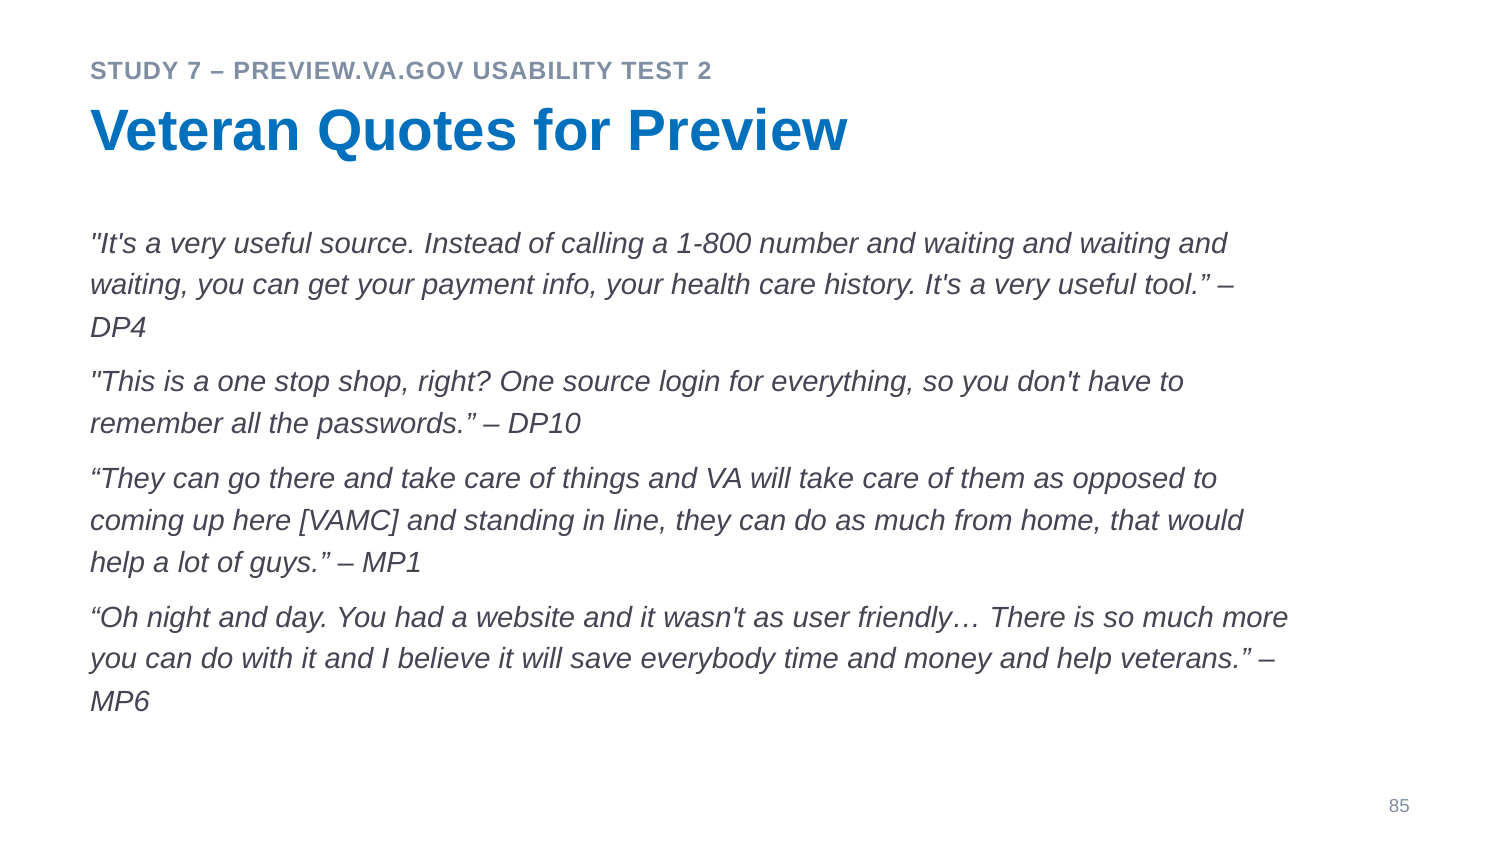

Study 7 – Preview.va.gov Usability Test 2

# Veteran Quotes for Preview
"It's a very useful source. Instead of calling a 1-800 number and waiting and waiting and waiting, you can get your payment info, your health care history. It's a very useful tool.” – DP4
"This is a one stop shop, right? One source login for everything, so you don't have to remember all the passwords.” – DP10
“They can go there and take care of things and VA will take care of them as opposed to coming up here [VAMC] and standing in line, they can do as much from home, that would help a lot of guys.” – MP1
“Oh night and day. You had a website and it wasn't as user friendly… There is so much more you can do with it and I believe it will save everybody time and money and help veterans.” – MP6

85